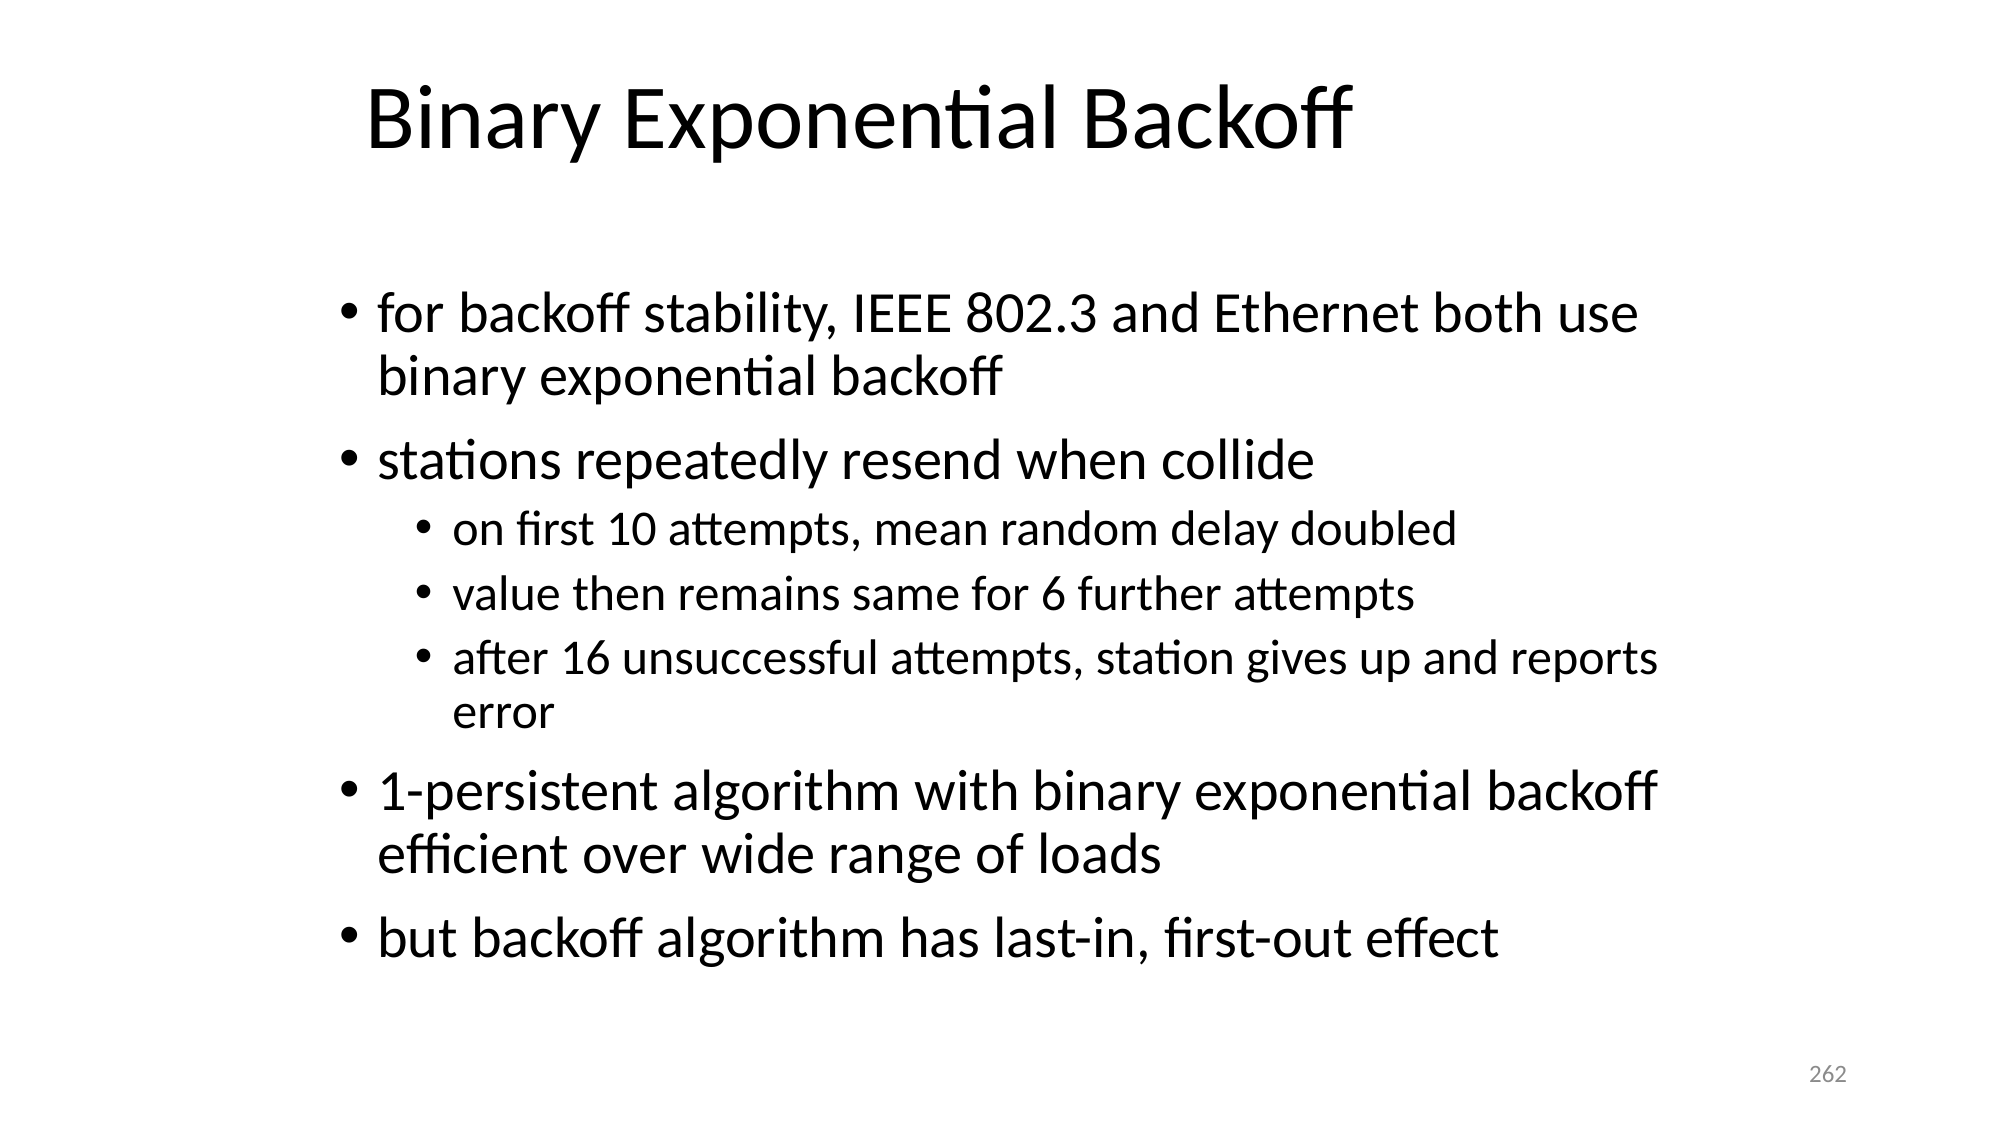

# Binary Exponential Backoff
for backoff stability, IEEE 802.3 and Ethernet both use binary exponential backoff
stations repeatedly resend when collide
on first 10 attempts, mean random delay doubled
value then remains same for 6 further attempts
after 16 unsuccessful attempts, station gives up and reports error
1-persistent algorithm with binary exponential backoff efficient over wide range of loads
but backoff algorithm has last-in, first-out effect
262